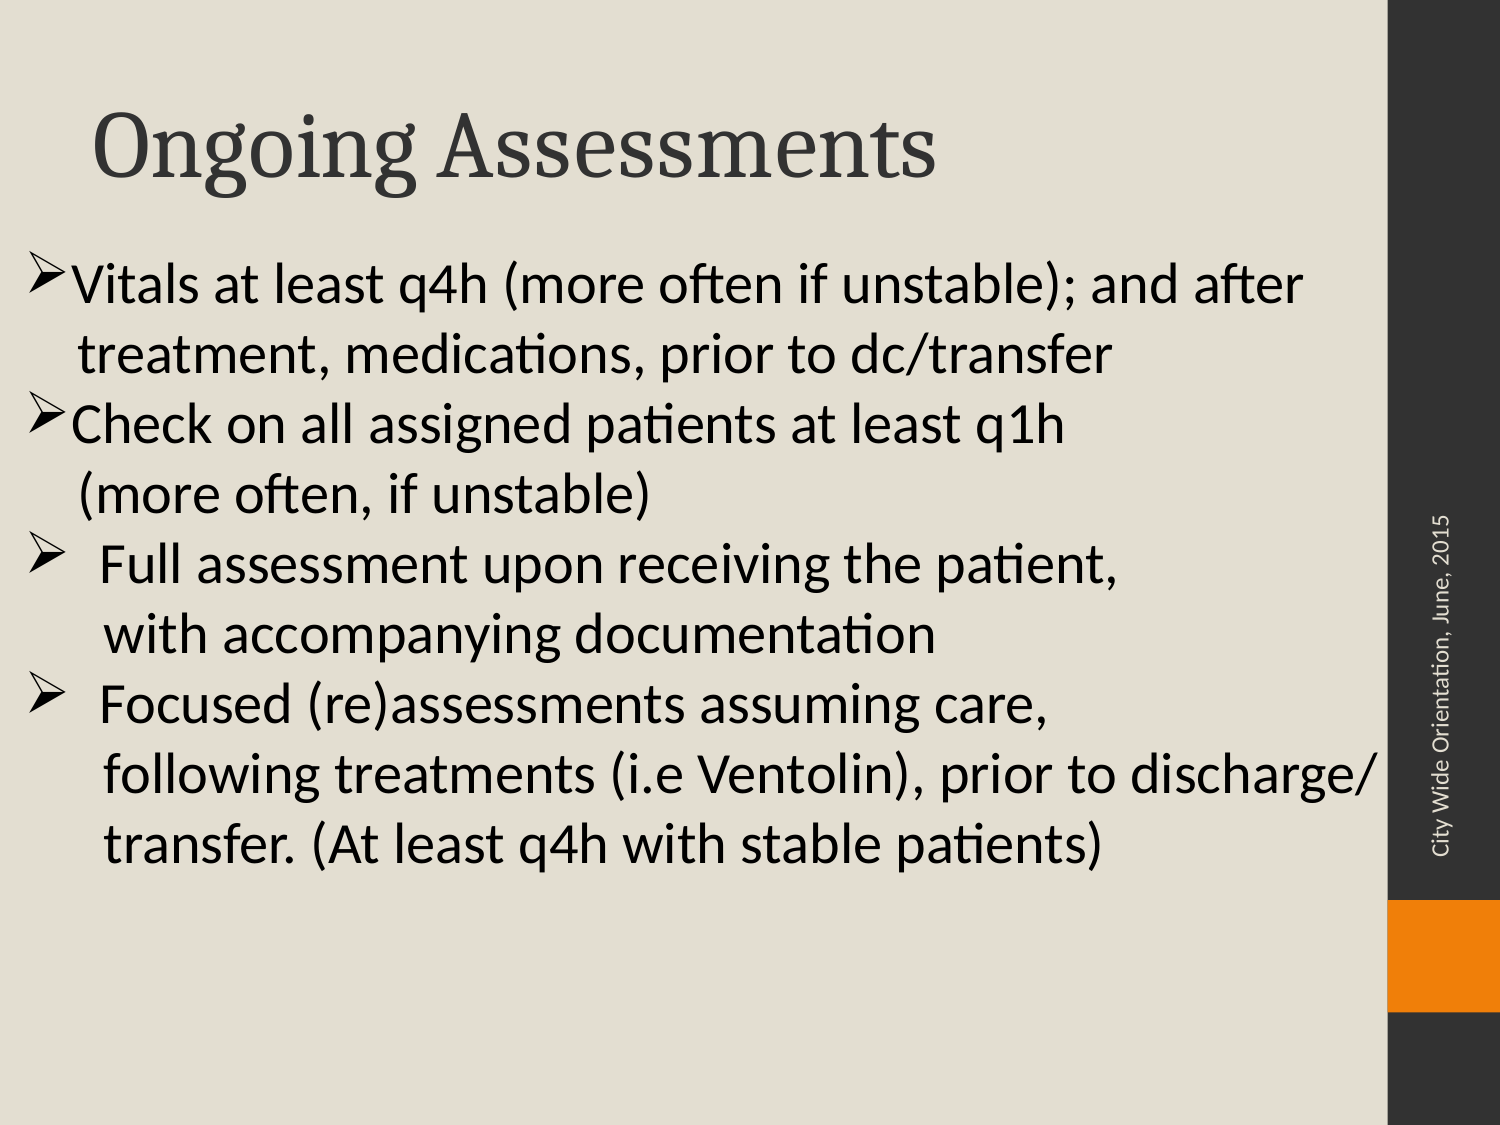

# Ongoing Assessments
Vitals at least q4h (more often if unstable); and after
    treatment, medications, prior to dc/transfer
Check on all assigned patients at least q1h
    (more often, if unstable)
Full assessment upon receiving the patient,
      with accompanying documentation
Focused (re)assessments assuming care,
      following treatments (i.e Ventolin), prior to discharge/
      transfer. (At least q4h with stable patients)
City Wide Orientation, June, 2015